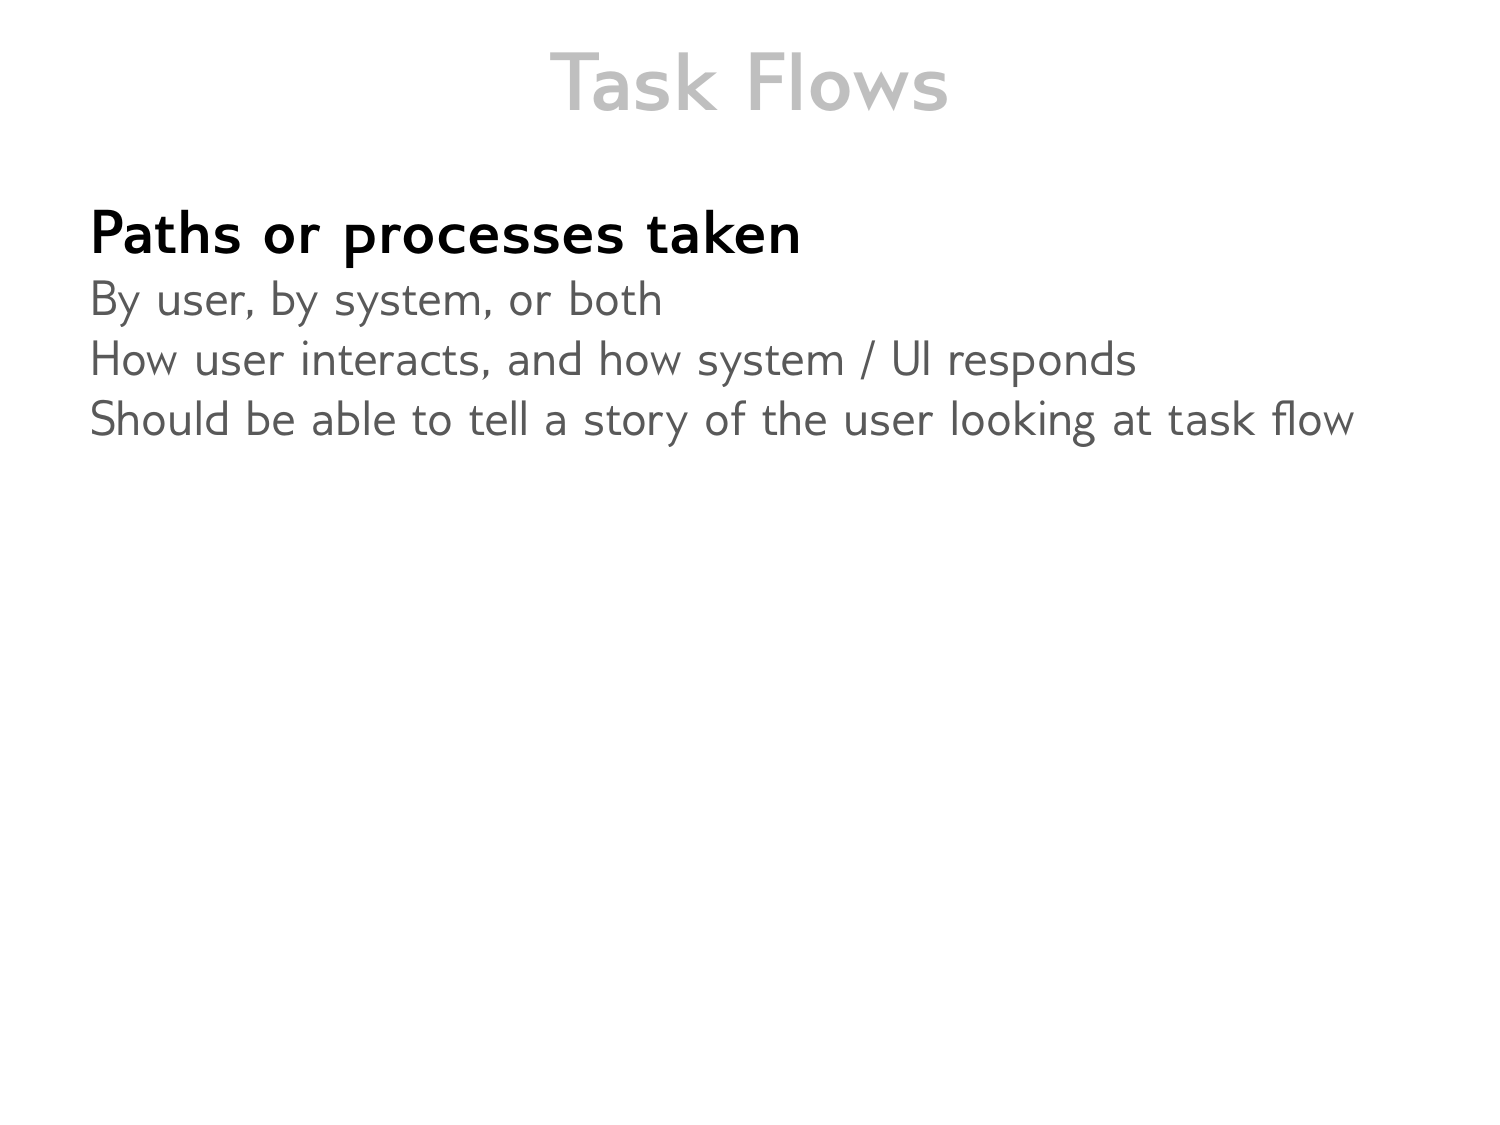

# Task Flows
Paths or processes taken
By user, by system, or both
How user interacts, and how system / UI responds
Should be able to tell a story of the user looking at task flow